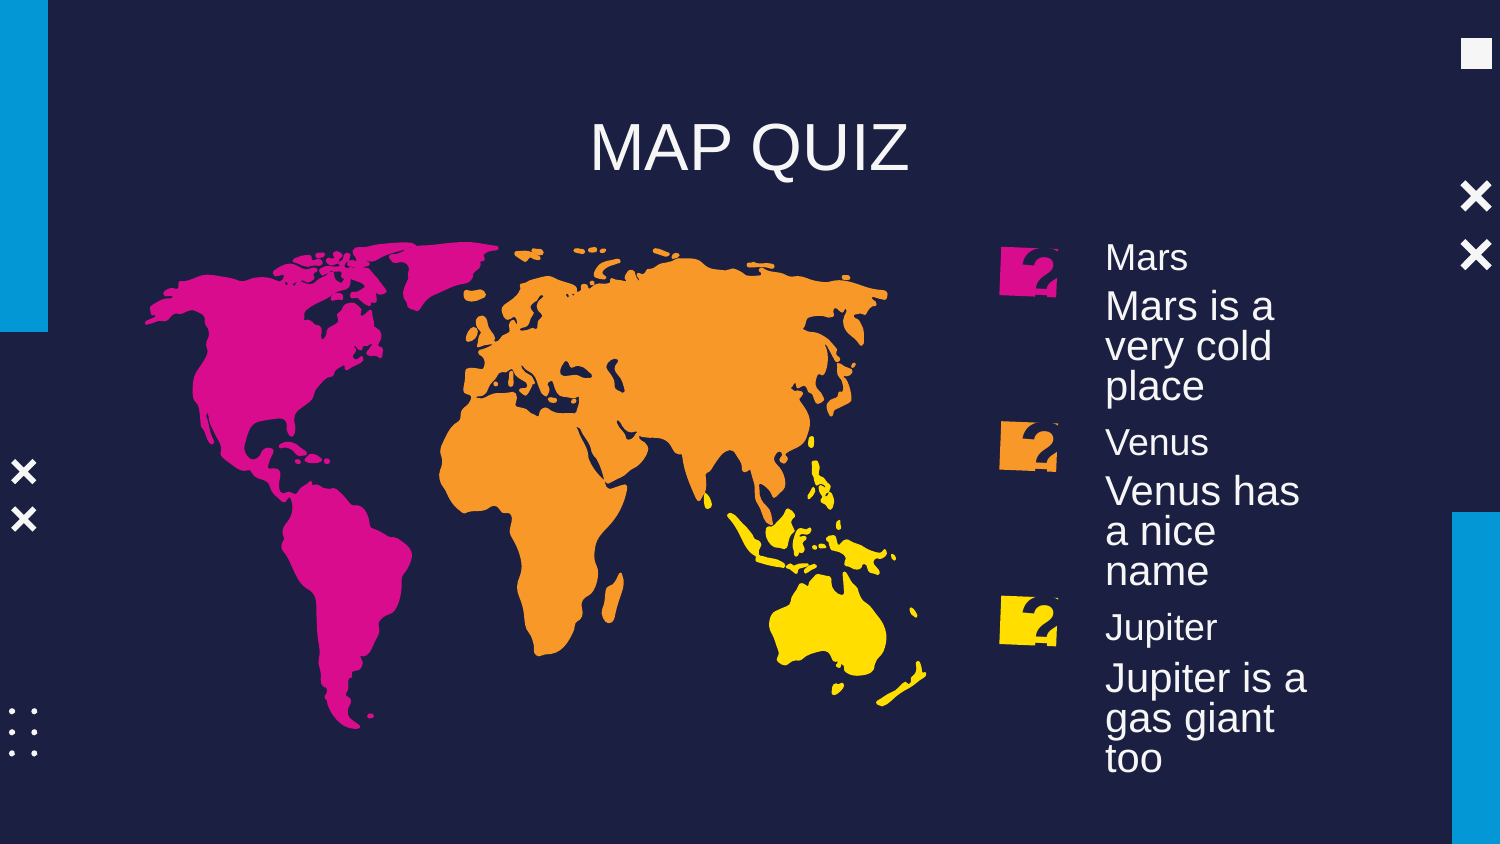

# MAP QUIZ
Mars

?

Mars is a very cold place
Venus
?

Venus has a nice name
?

Jupiter
Jupiter is a gas giant too